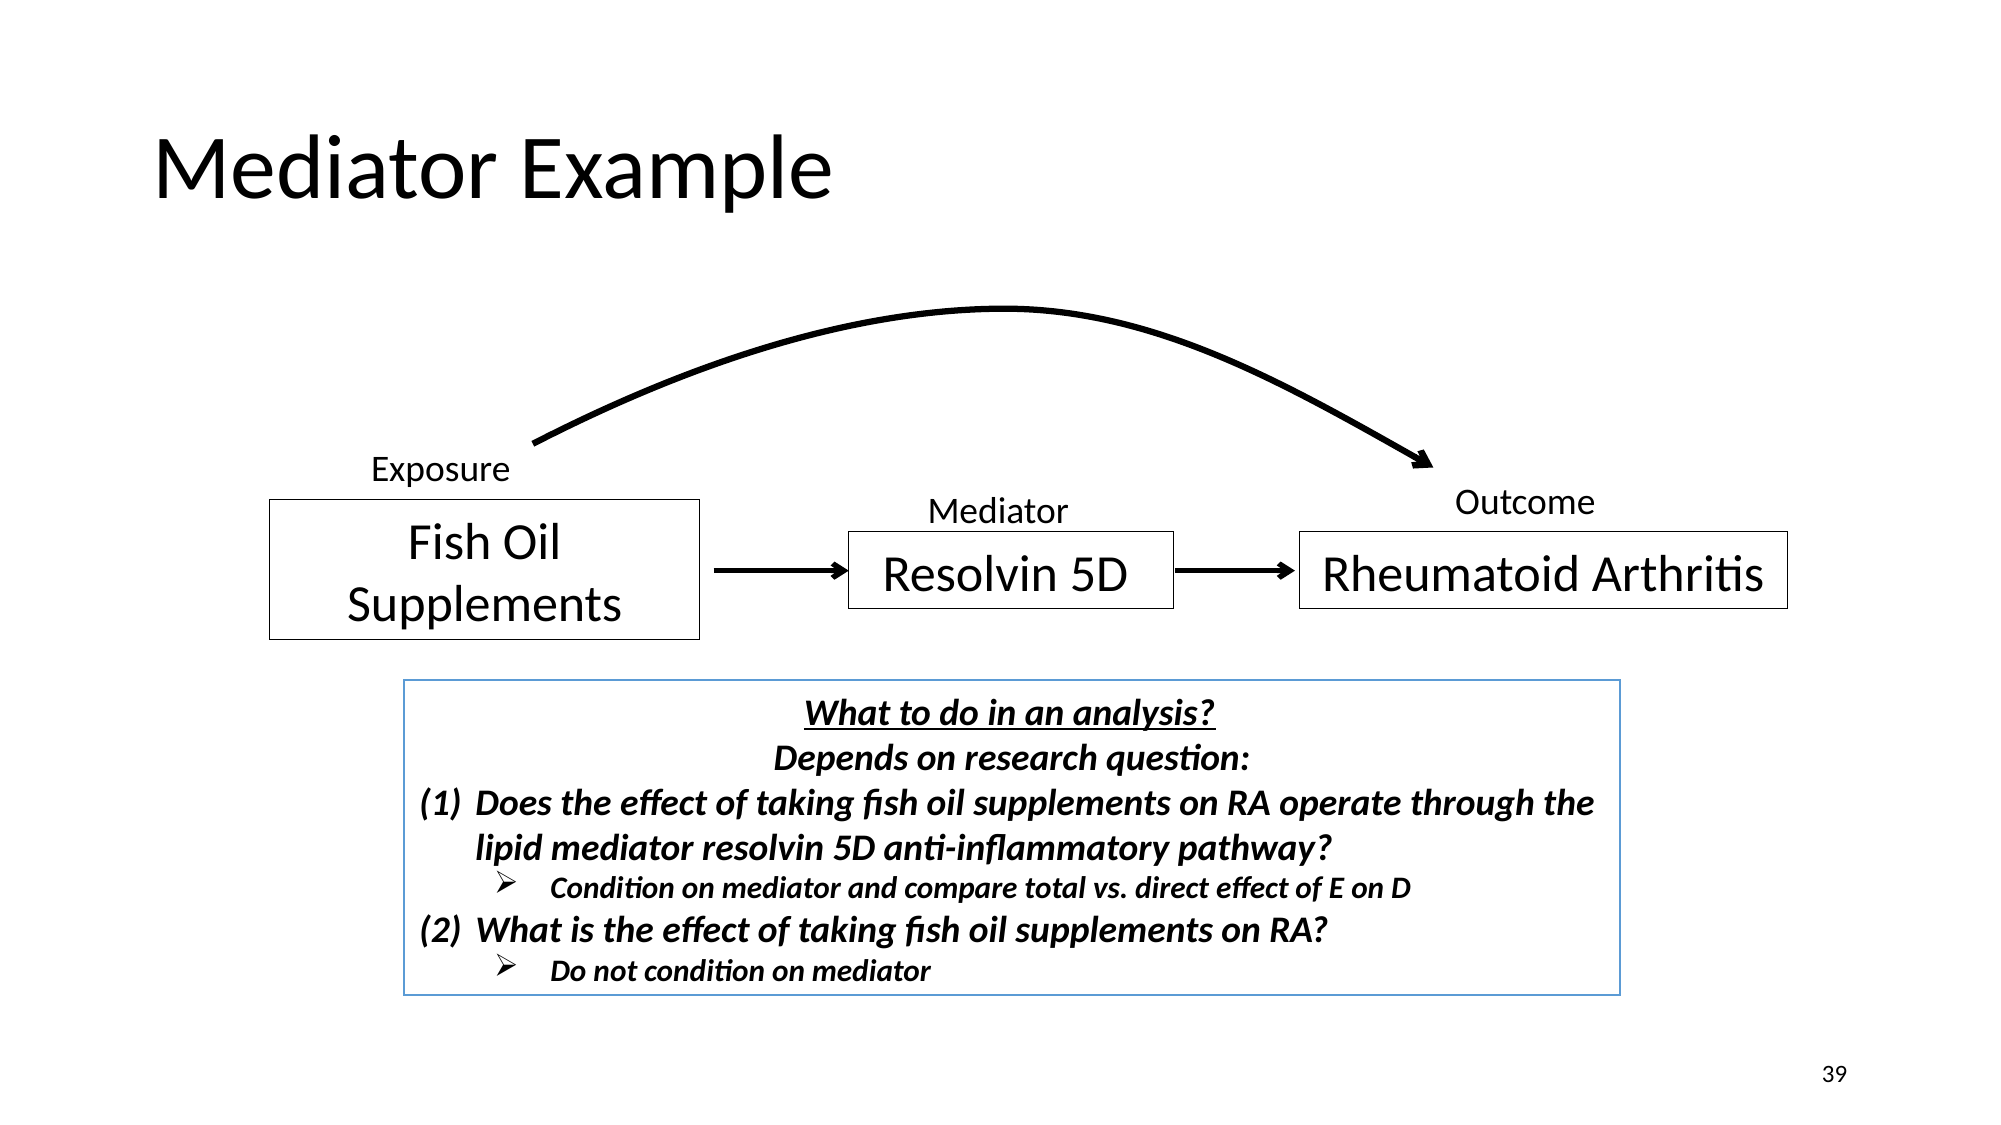

# Mediator Example

Exposure
Outcome
Mediator
Fish Oil Supplements
Resolvin 5D
Rheumatoid Arthritis
What to do in an analysis?
Depends on research question:
Does the effect of taking fish oil supplements on RA operate through the lipid mediator resolvin 5D anti-inflammatory pathway?
Condition on mediator and compare total vs. direct effect of E on D
What is the effect of taking fish oil supplements on RA?
Do not condition on mediator
39